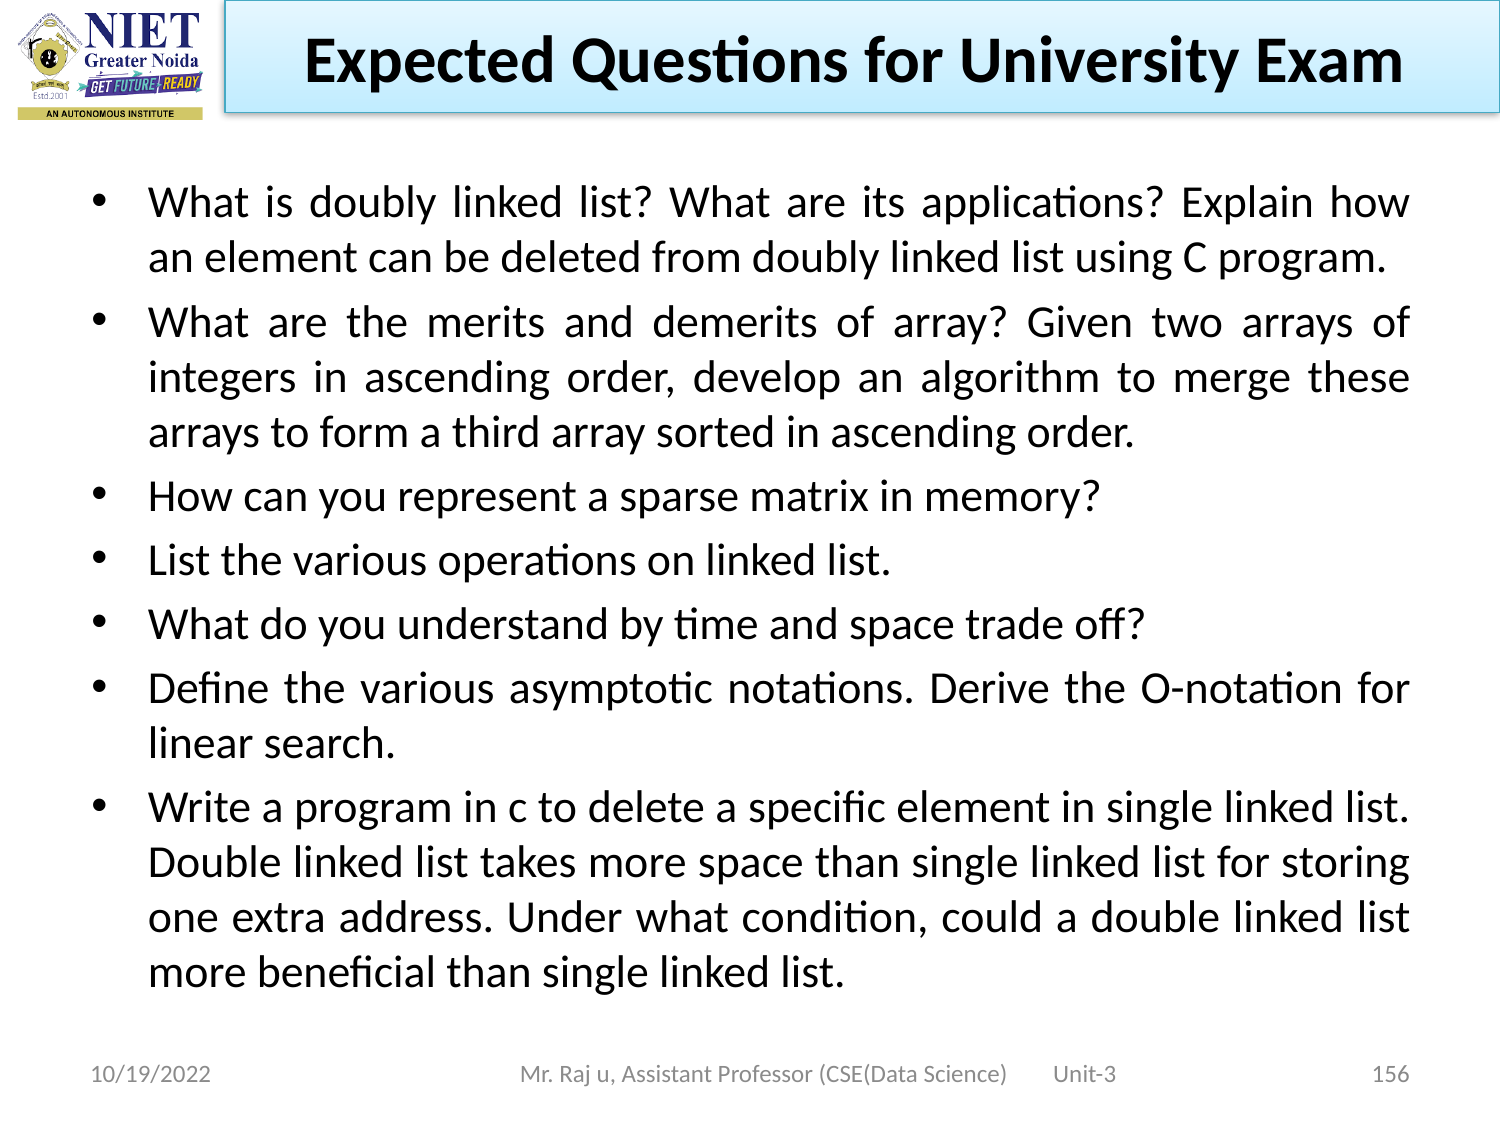

Expected Questions for University Exam
What is doubly linked list? What are its applications? Explain how an element can be deleted from doubly linked list using C program.
What are the merits and demerits of array? Given two arrays of integers in ascending order, develop an algorithm to merge these arrays to form a third array sorted in ascending order.
How can you represent a sparse matrix in memory?
List the various operations on linked list.
What do you understand by time and space trade off?
Define the various asymptotic notations. Derive the O-notation for linear search.
Write a program in c to delete a specific element in single linked list. Double linked list takes more space than single linked list for storing one extra address. Under what condition, could a double linked list more beneficial than single linked list.
10/19/2022
Mr. Raj u, Assistant Professor (CSE(Data Science)        Unit-3
156